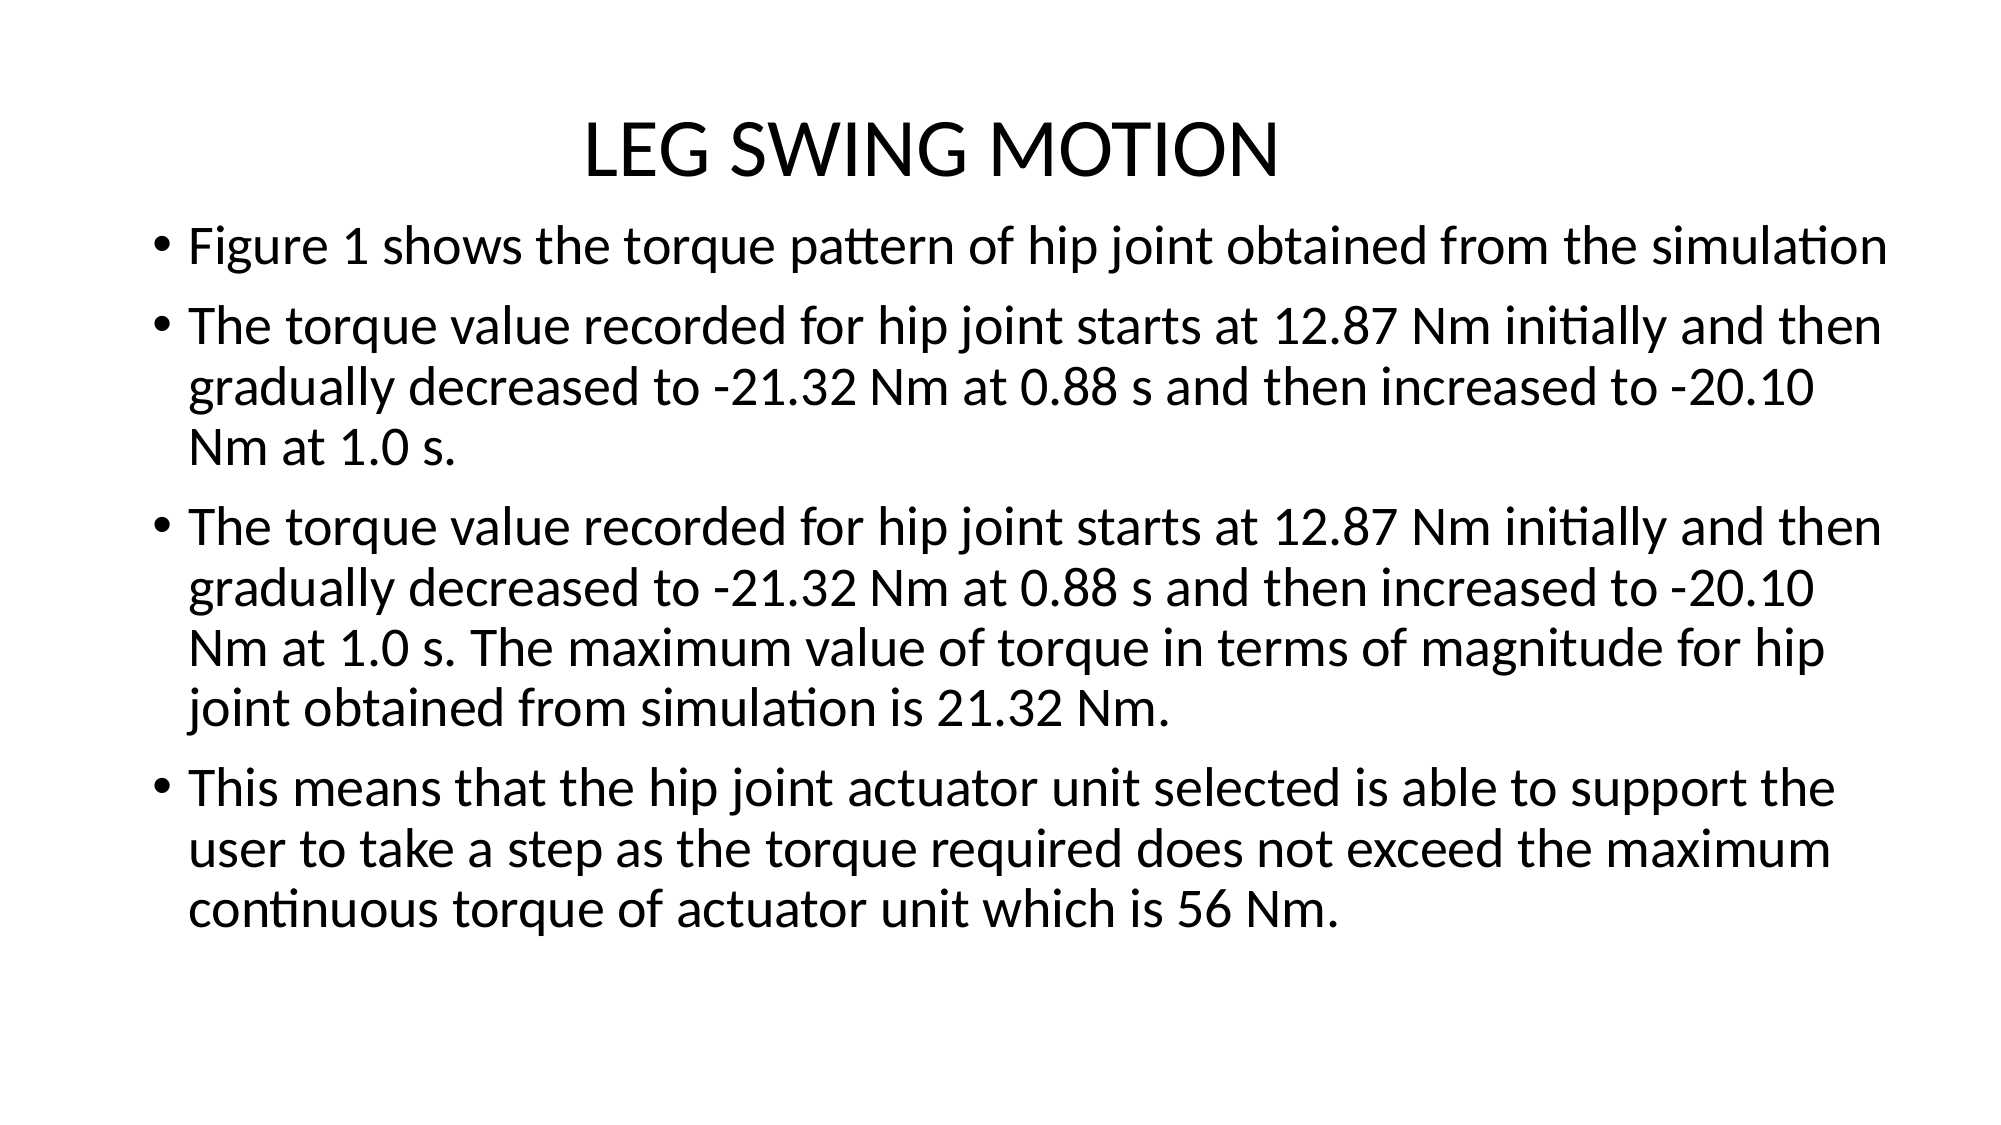

# LEG SWING MOTION
Figure 1 shows the torque pattern of hip joint obtained from the simulation
The torque value recorded for hip joint starts at 12.87 Nm initially and then gradually decreased to -21.32 Nm at 0.88 s and then increased to -20.10 Nm at 1.0 s.
The torque value recorded for hip joint starts at 12.87 Nm initially and then gradually decreased to -21.32 Nm at 0.88 s and then increased to -20.10 Nm at 1.0 s. The maximum value of torque in terms of magnitude for hip joint obtained from simulation is 21.32 Nm.
This means that the hip joint actuator unit selected is able to support the user to take a step as the torque required does not exceed the maximum continuous torque of actuator unit which is 56 Nm.